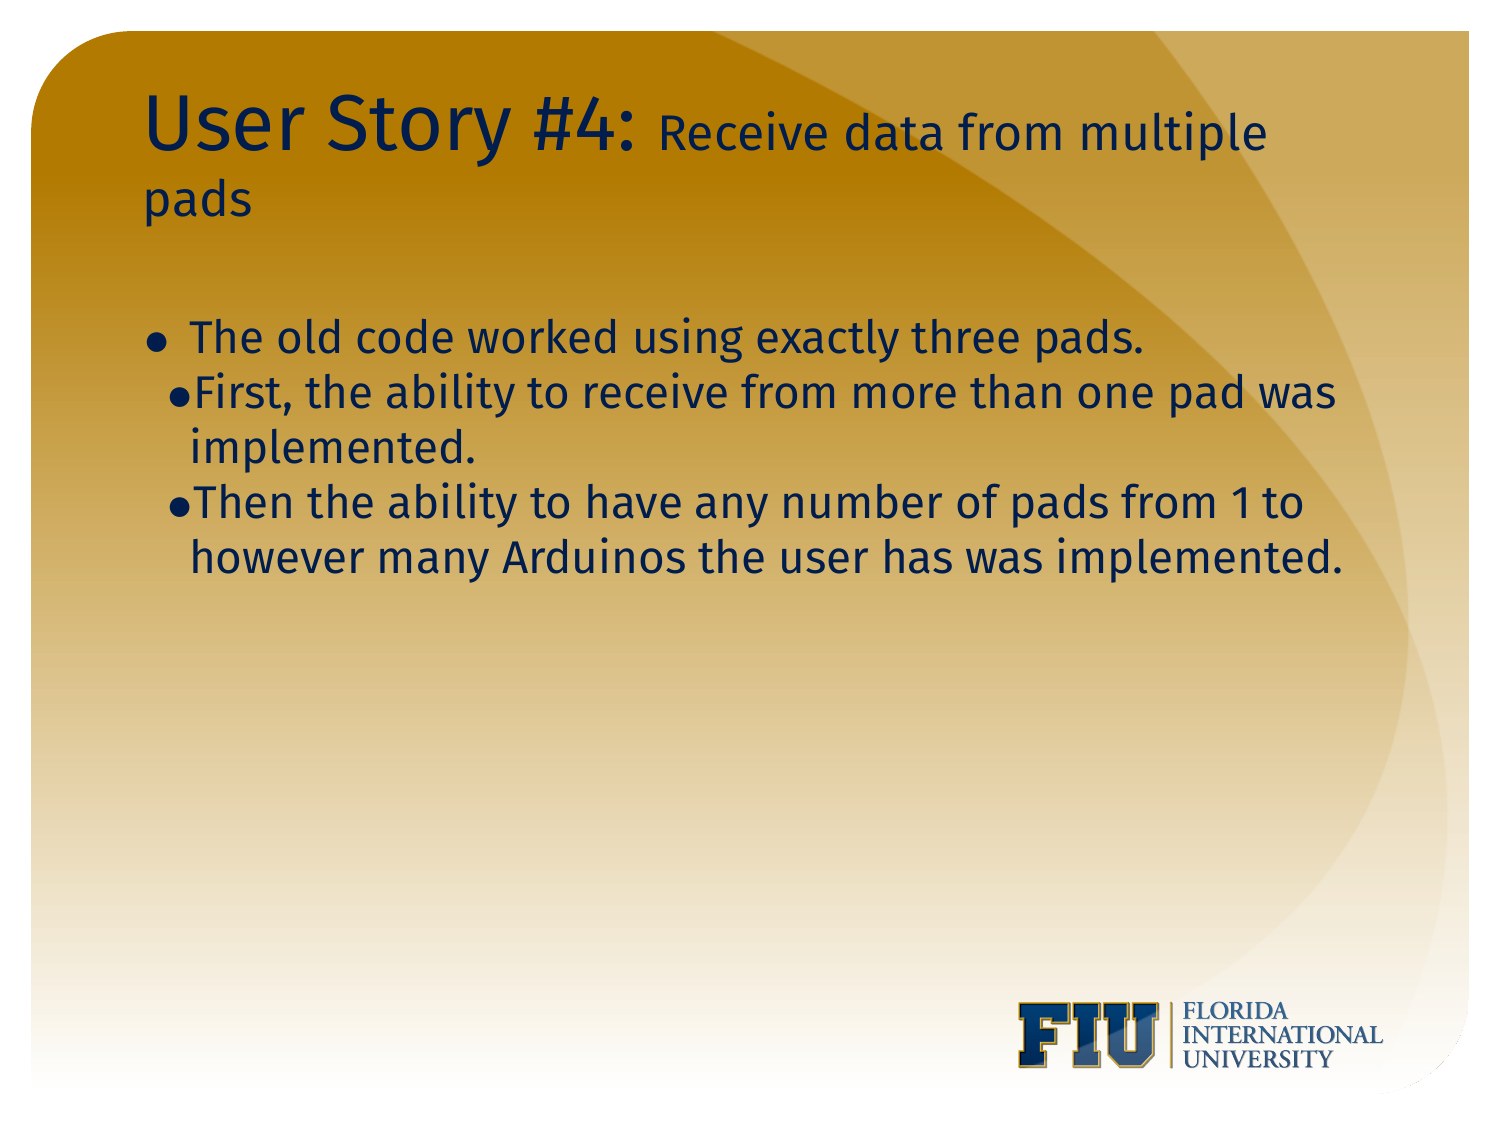

# User Story #4: Receive data from multiple pads
The old code worked using exactly three pads.
First, the ability to receive from more than one pad was implemented.
Then the ability to have any number of pads from 1 to however many Arduinos the user has was implemented.